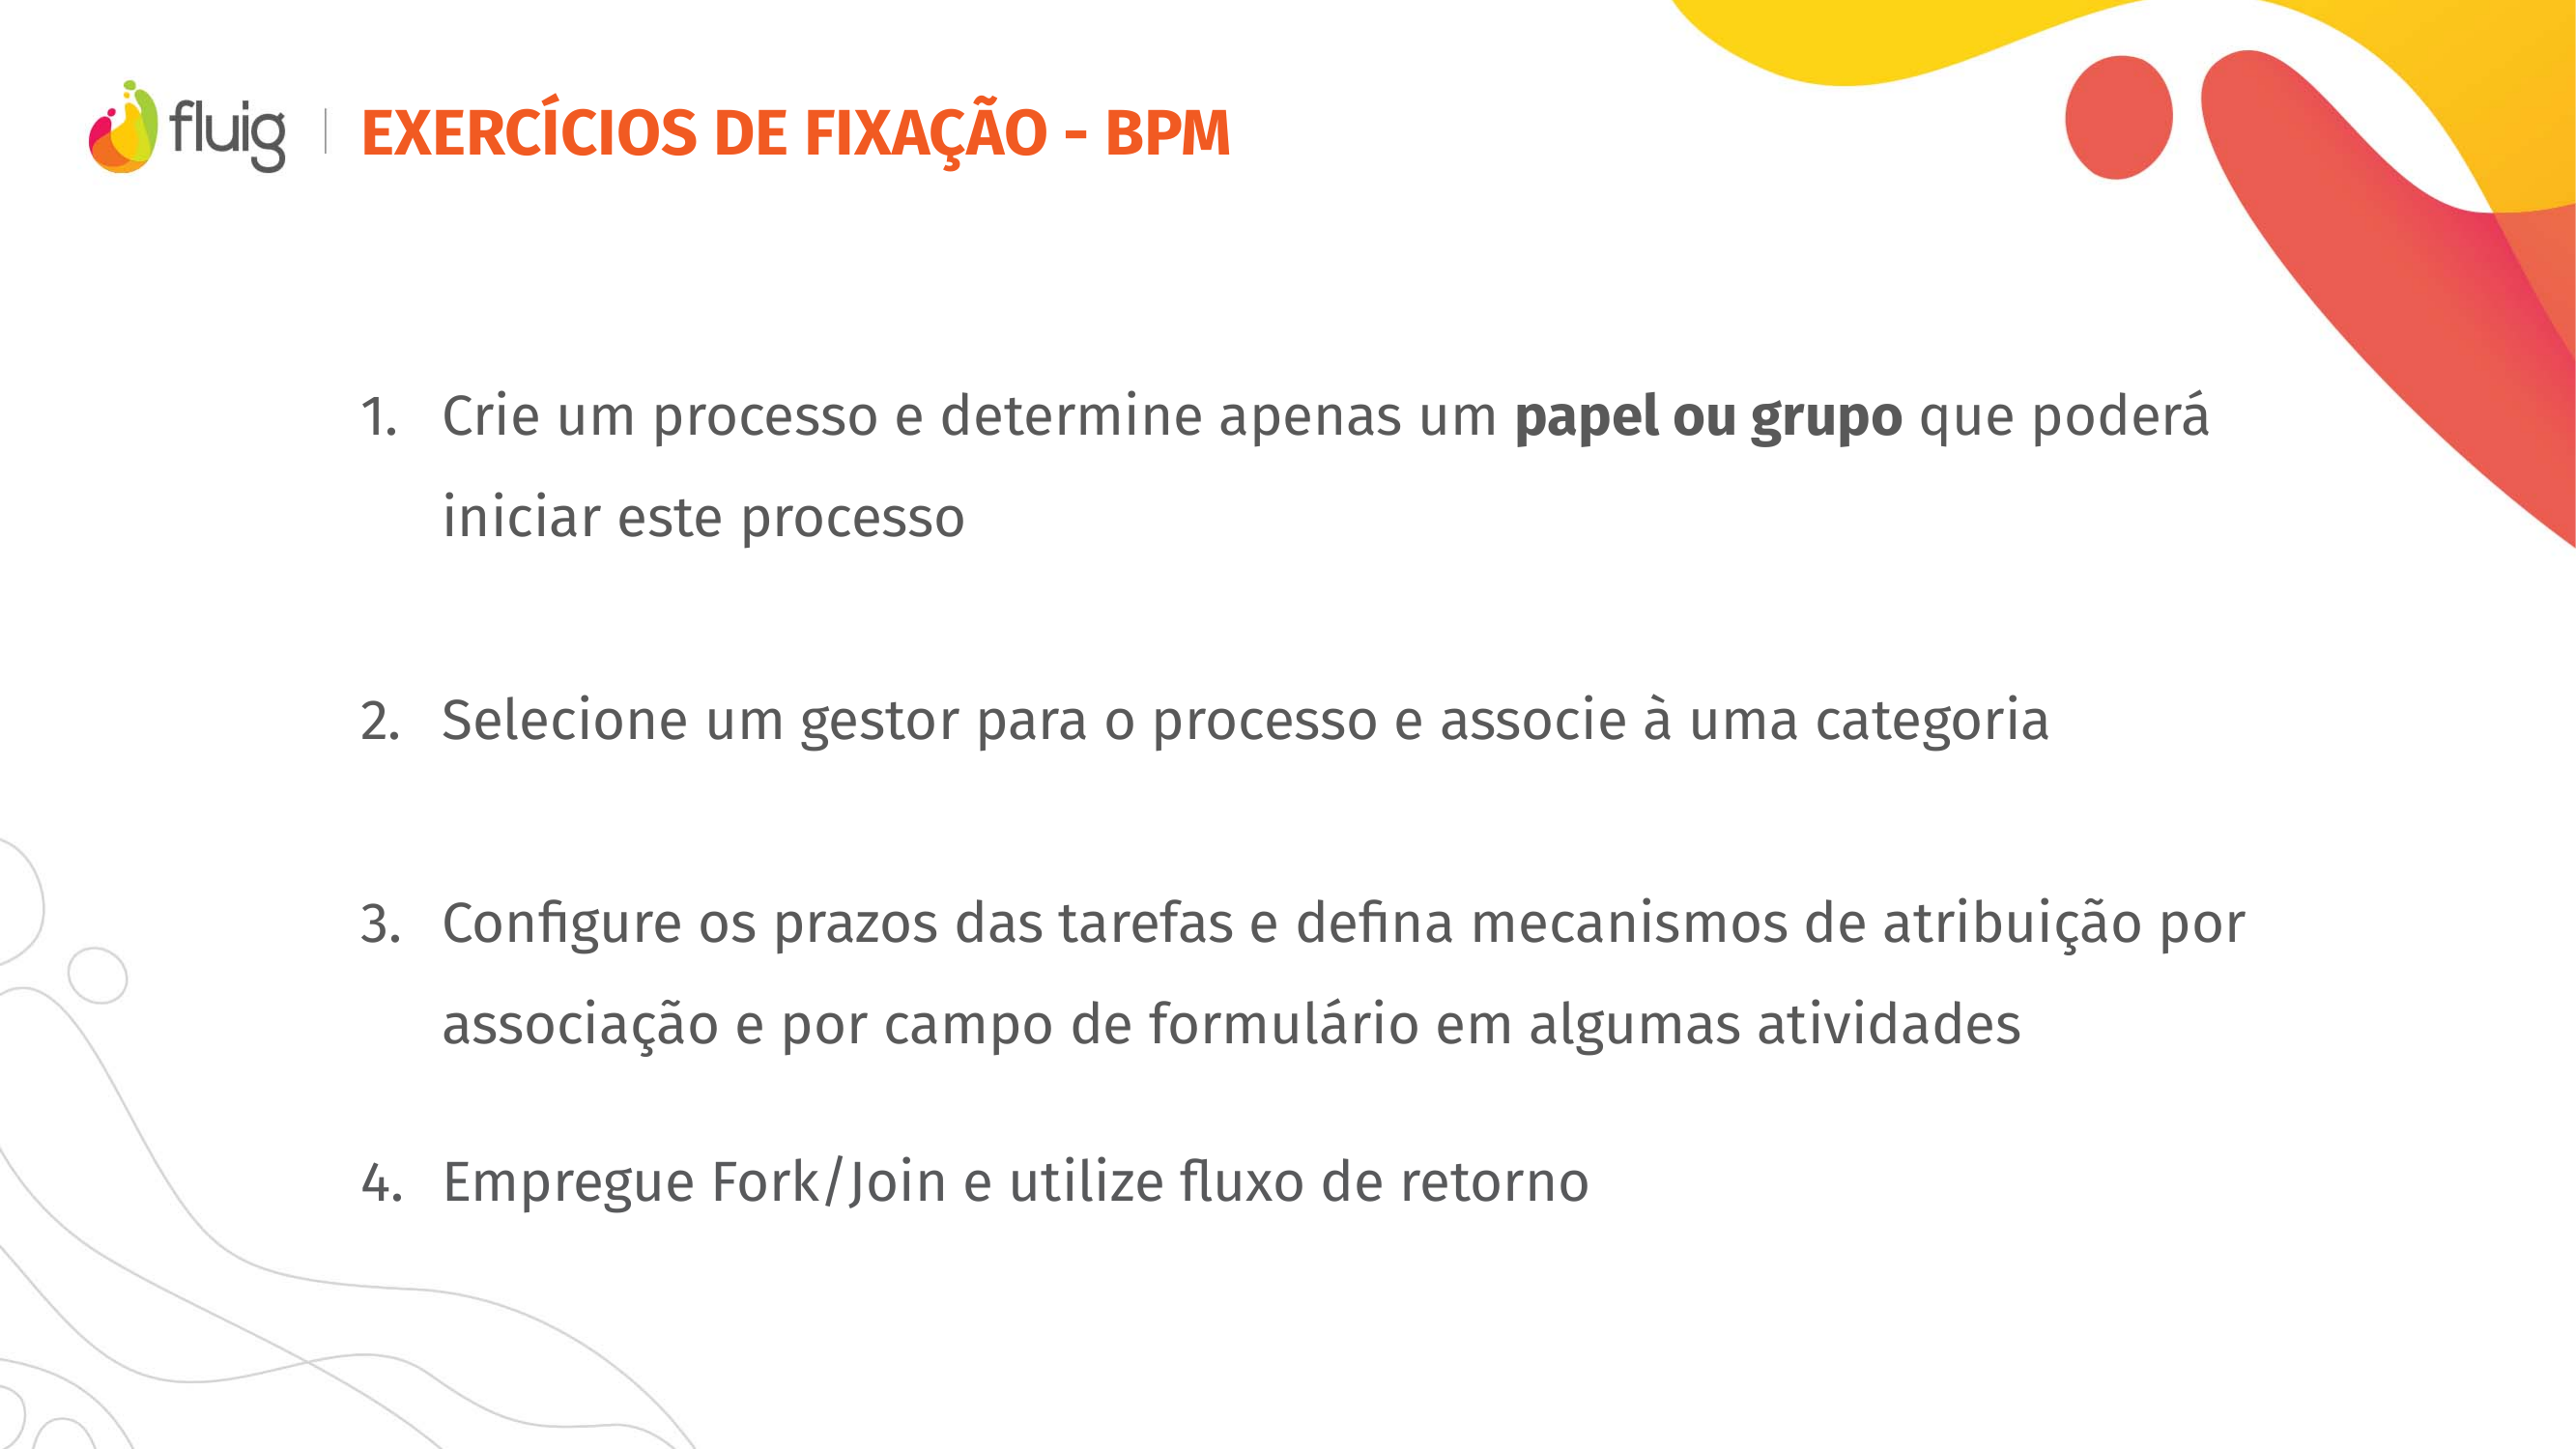

# Exercícios de fixação - bpm
Crie um processo e determine apenas um papel ou grupo que poderá iniciar este processo

Selecione um gestor para o processo e associe à uma categoria

Configure os prazos das tarefas e defina mecanismos de atribuição por associação e por campo de formulário em algumas atividades

Empregue Fork/Join e utilize fluxo de retorno